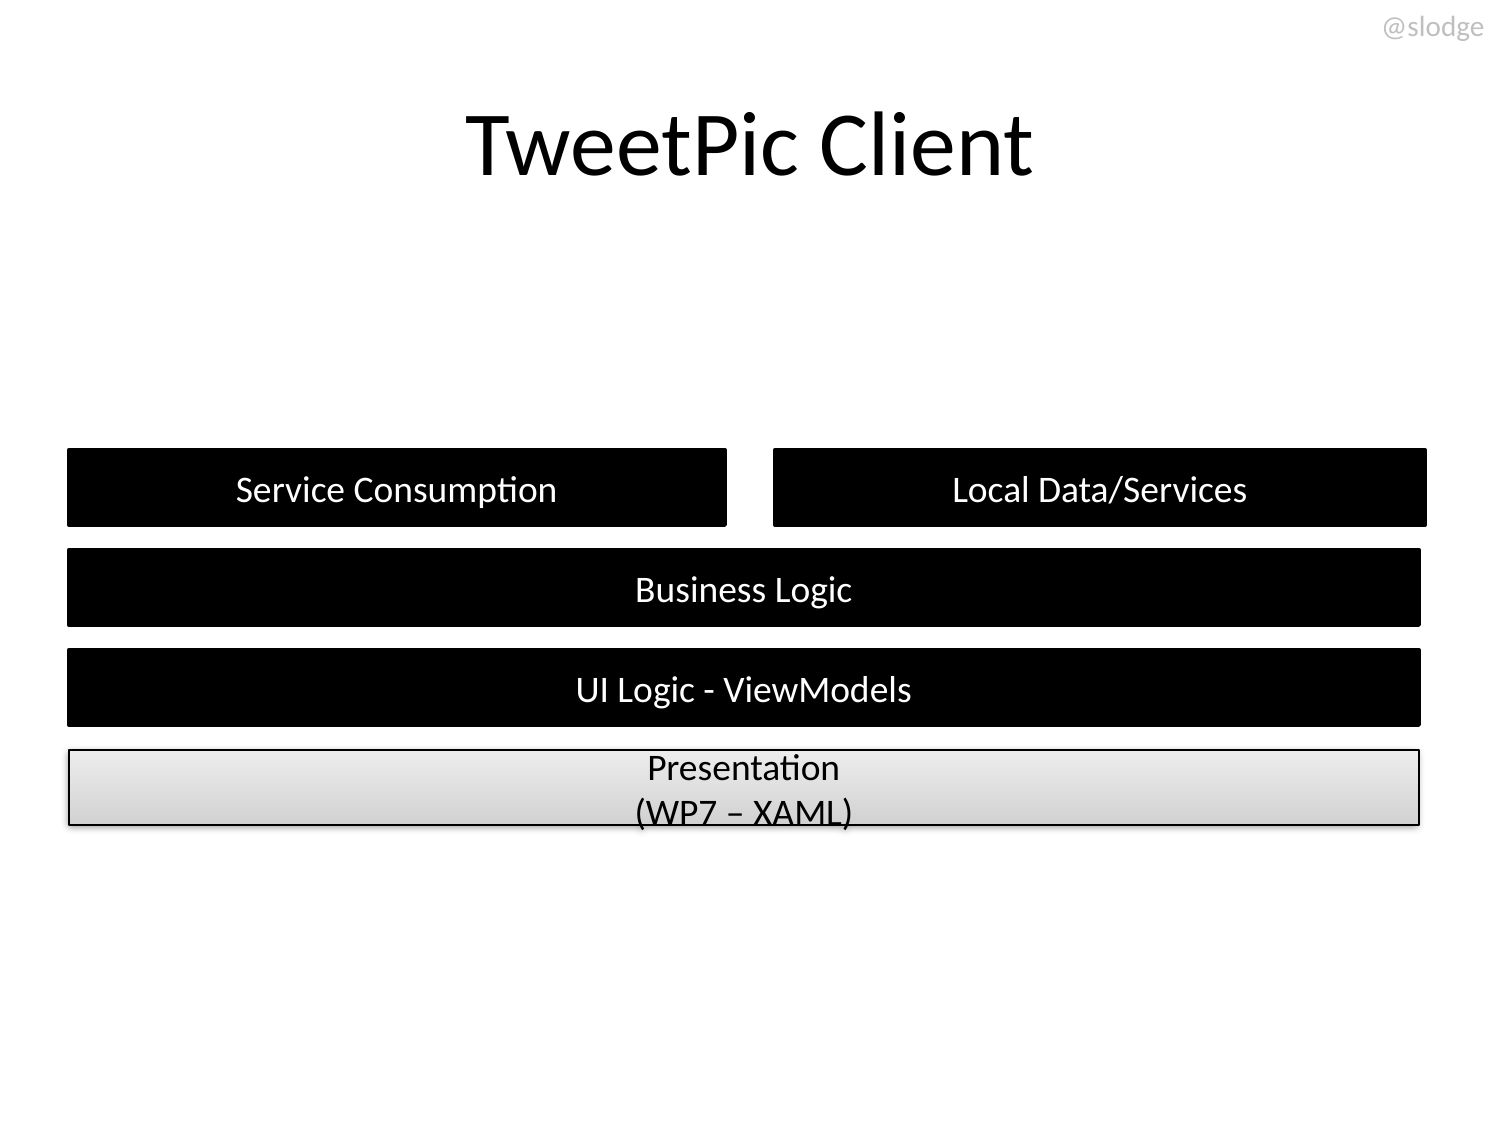

# TweetPic Client

Service Consumption
Local Data/Services
Business Logic
UI Logic - ViewModels
Presentation
(WP7 – XAML)